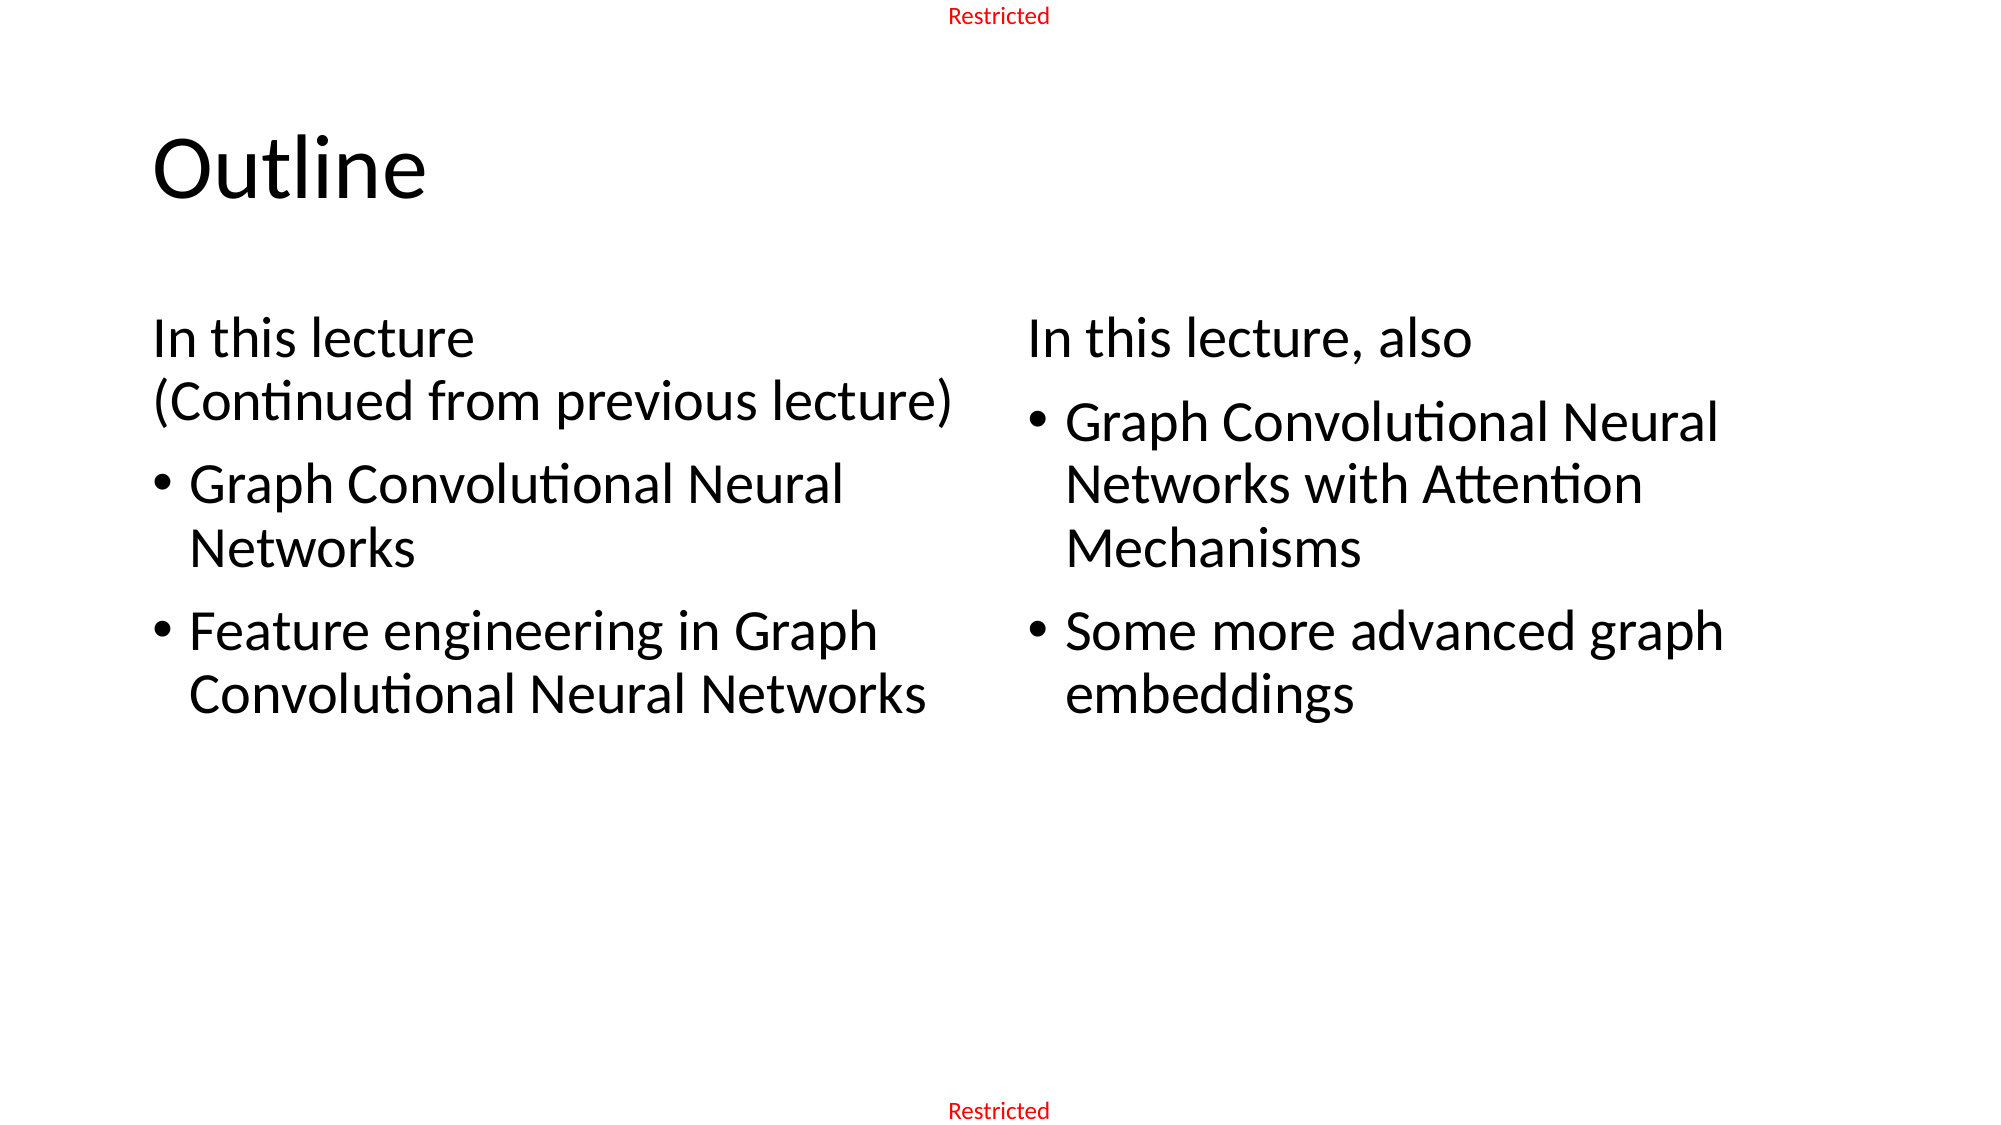

# Outline
In this lecture
(Continued from previous lecture)
Graph Convolutional Neural Networks
Feature engineering in Graph Convolutional Neural Networks
In this lecture, also
Graph Convolutional Neural Networks with Attention Mechanisms
Some more advanced graph embeddings